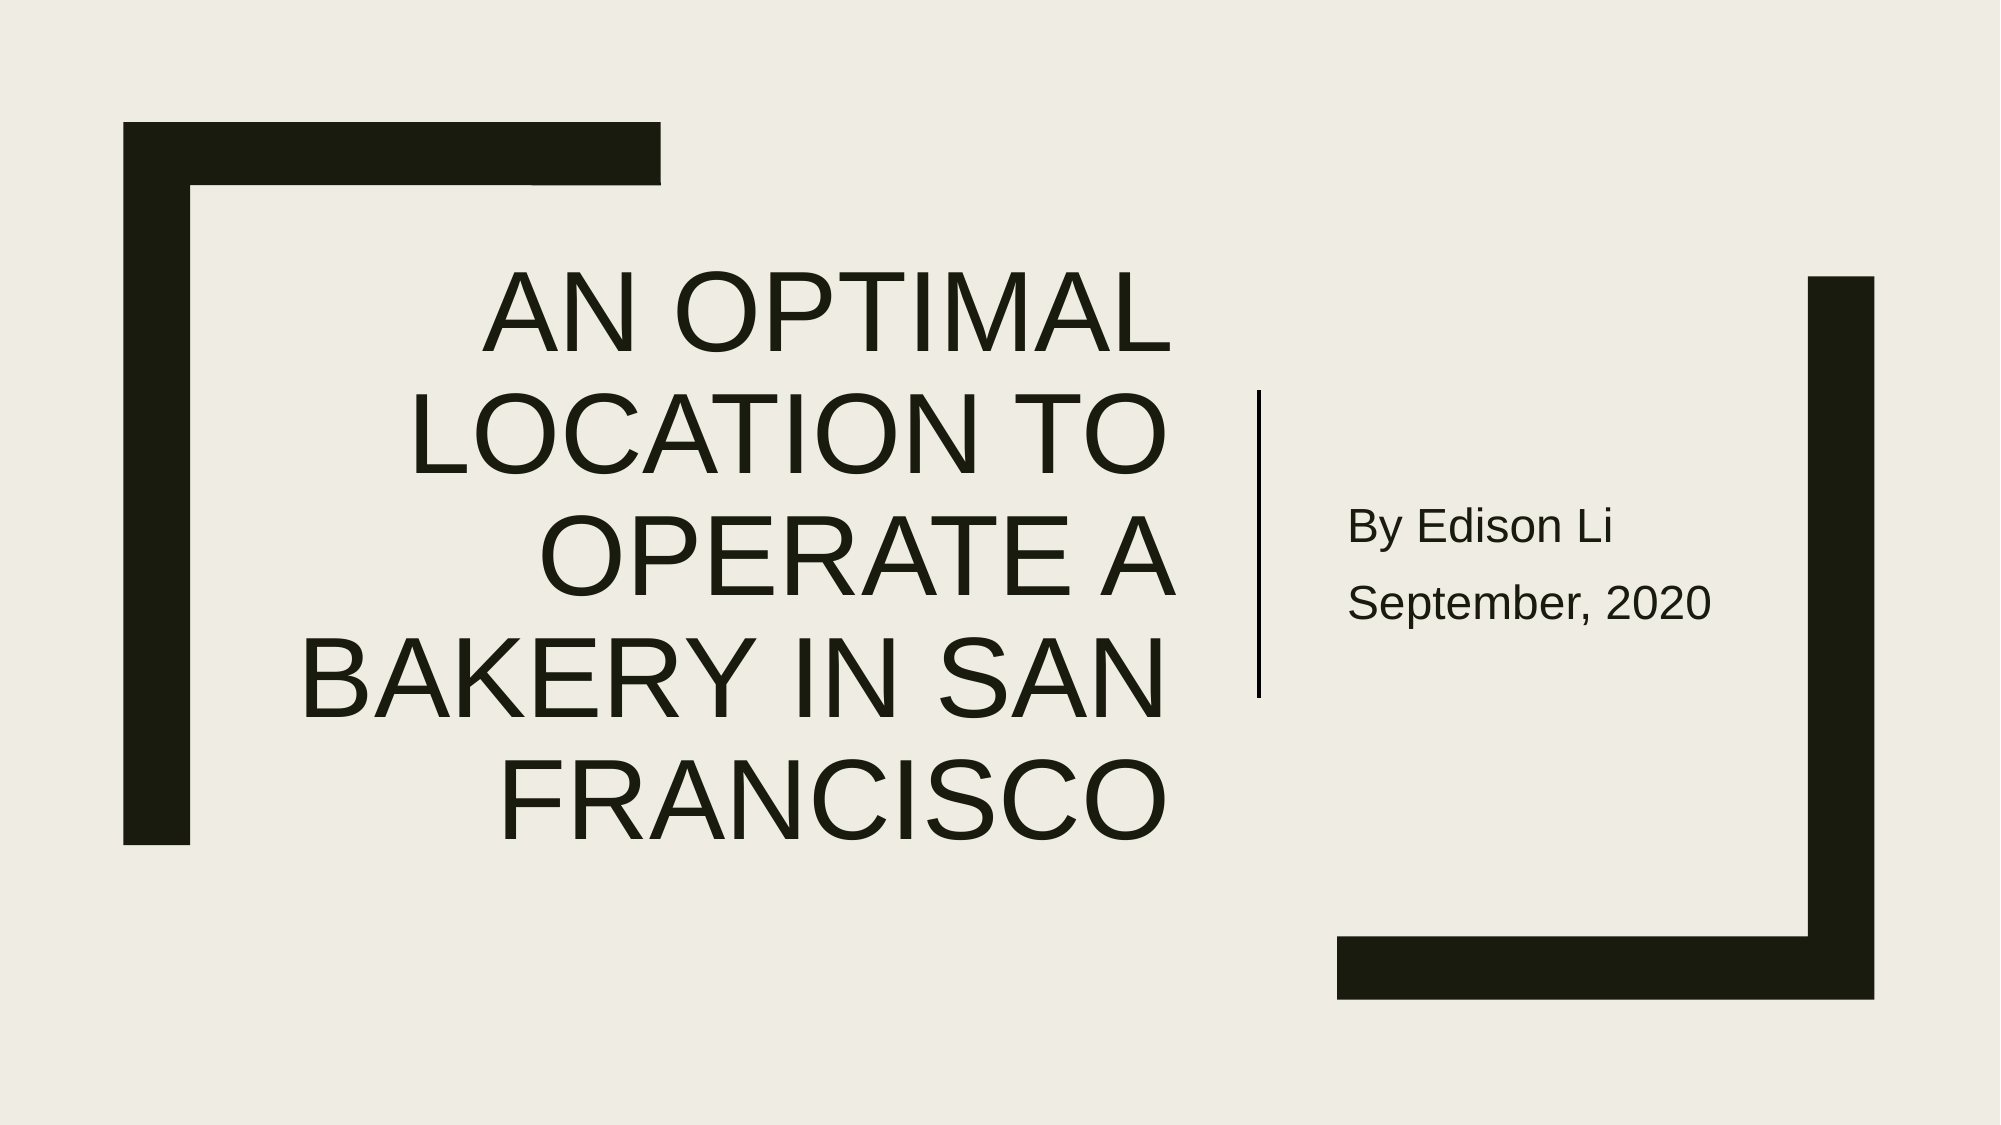

By Edison Li
September, 2020
# an optimal location To operate a bakery in San francisco